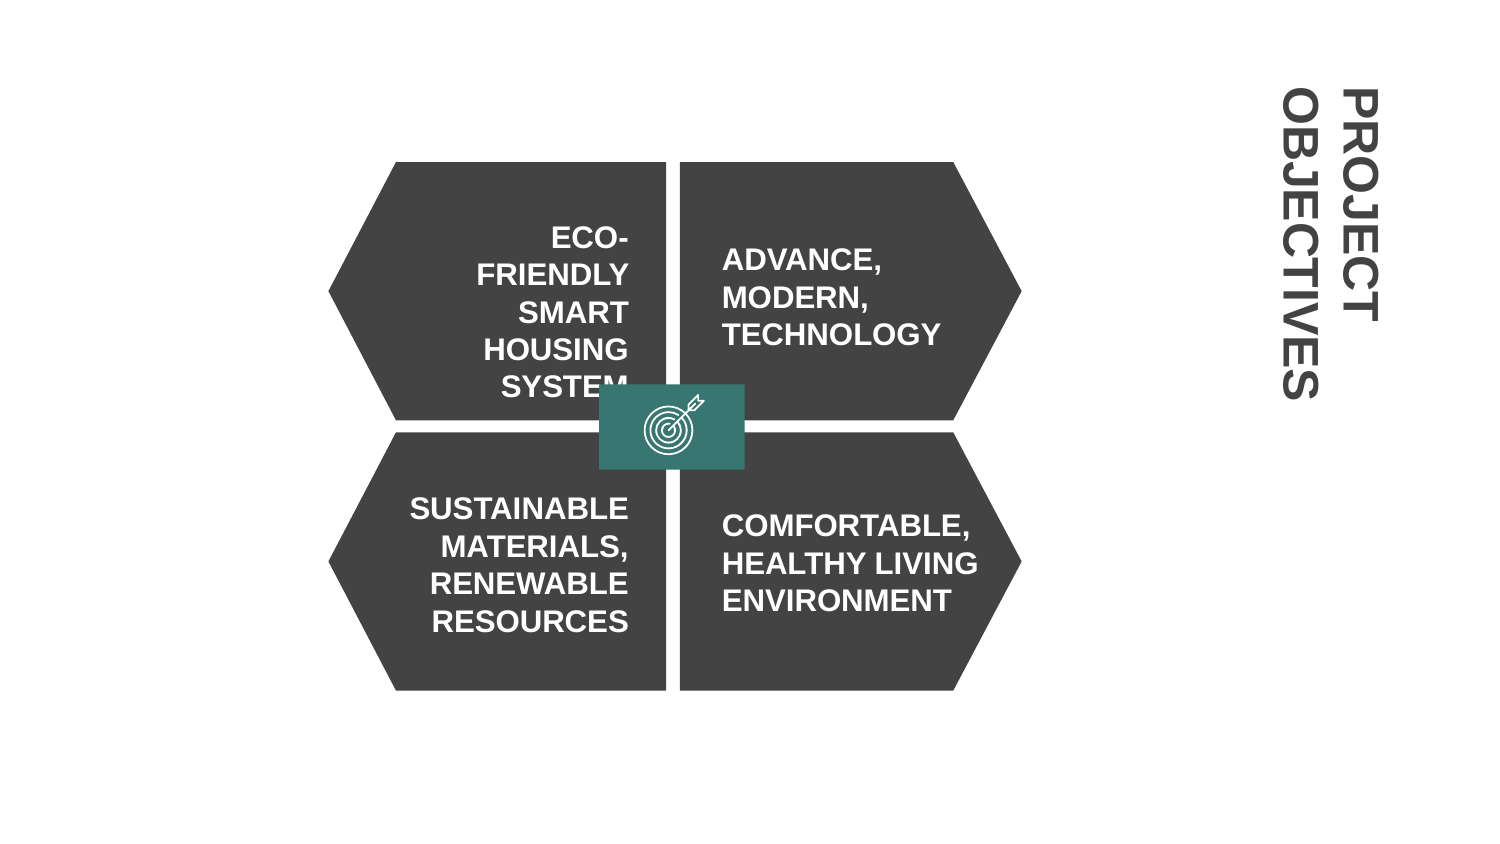

ECO-FRIENDLY SMART HOUSING SYSTEM
ADVANCE, MODERN, TECHNOLOGY
# PROJECT OBJECTIVES

SUSTAINABLE MATERIALS, RENEWABLE RESOURCES
COMFORTABLE, HEALTHY LIVING ENVIRONMENT